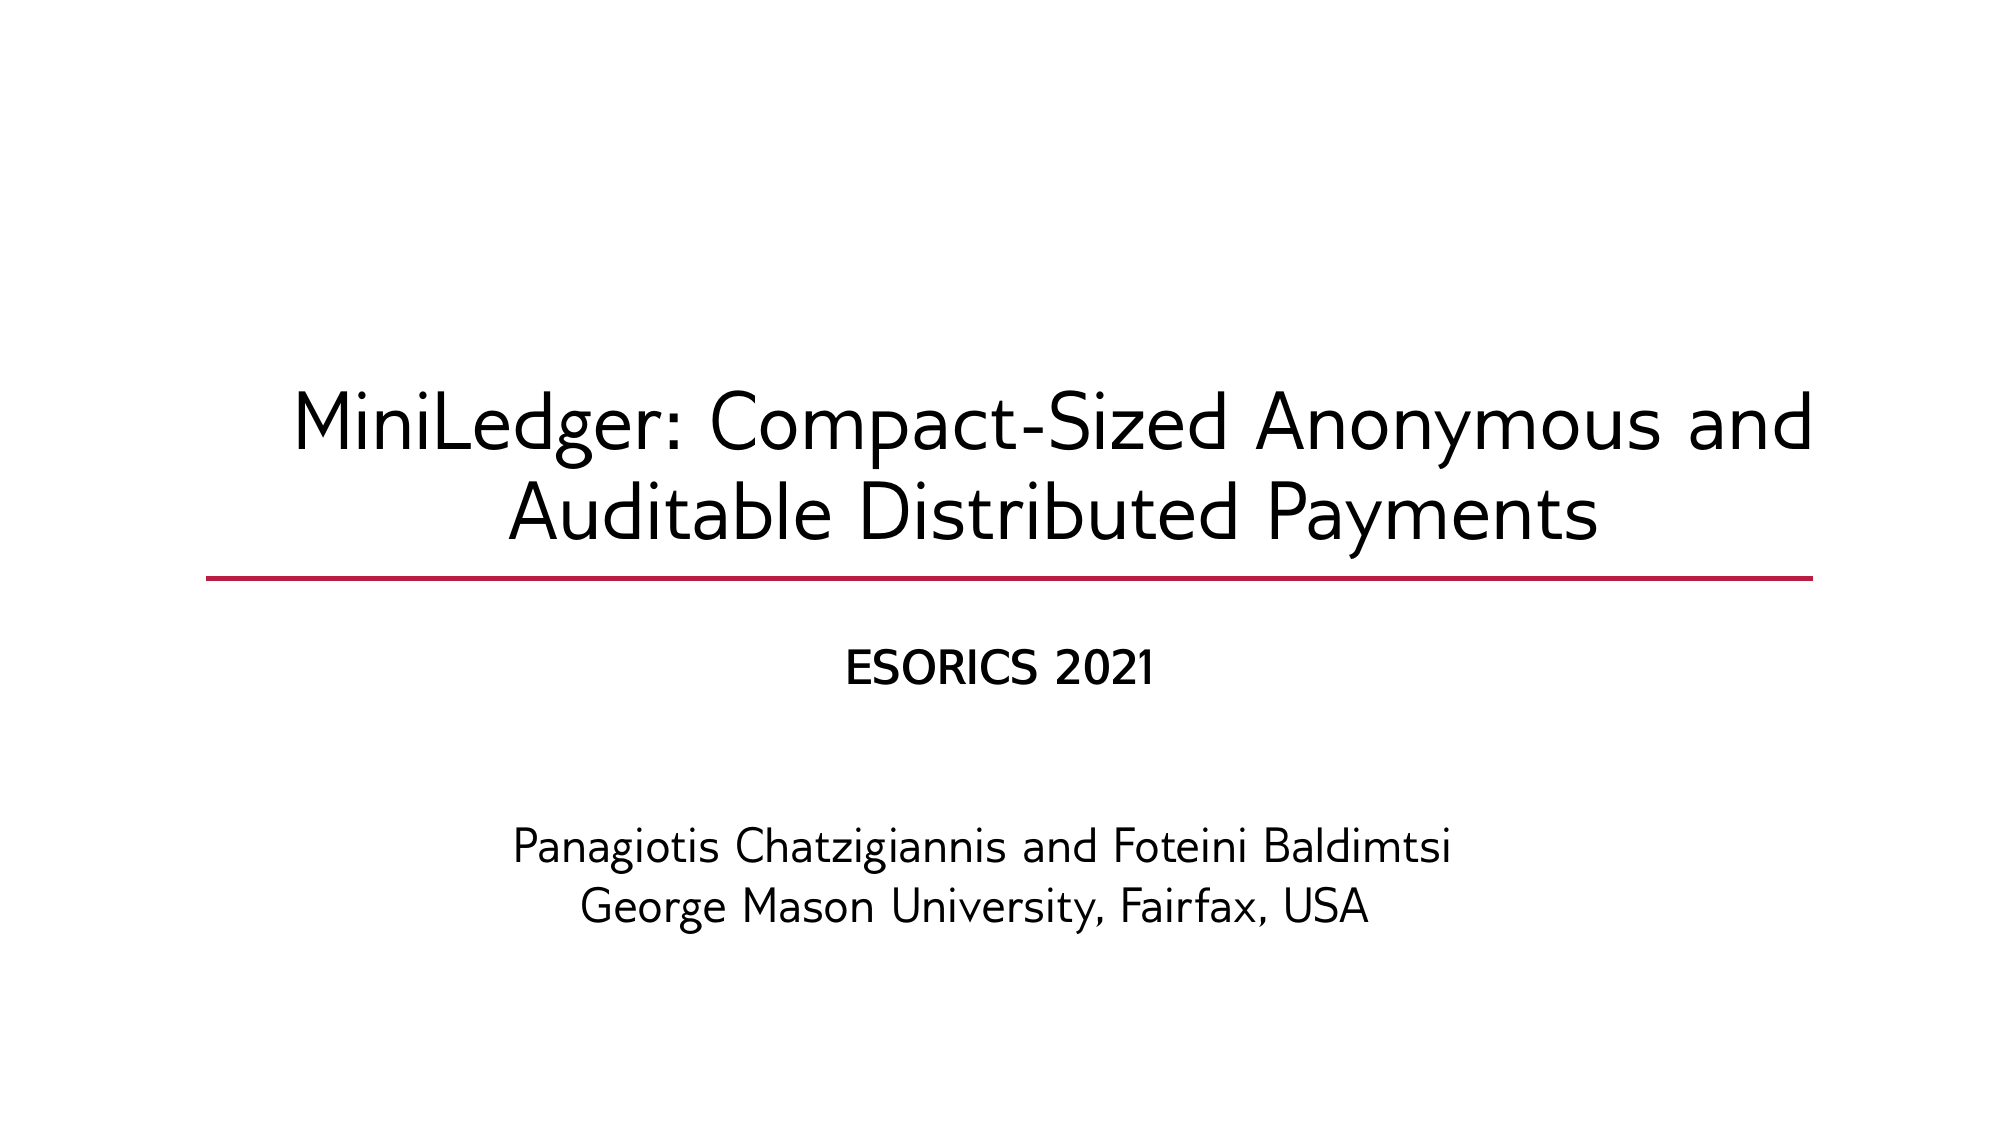

# MiniLedger: Compact-Sized Anonymous and Auditable Distributed Payments
ESORICS 2021
Panagiotis Chatzigiannis and Foteini Baldimtsi
George Mason University, Fairfax, USA